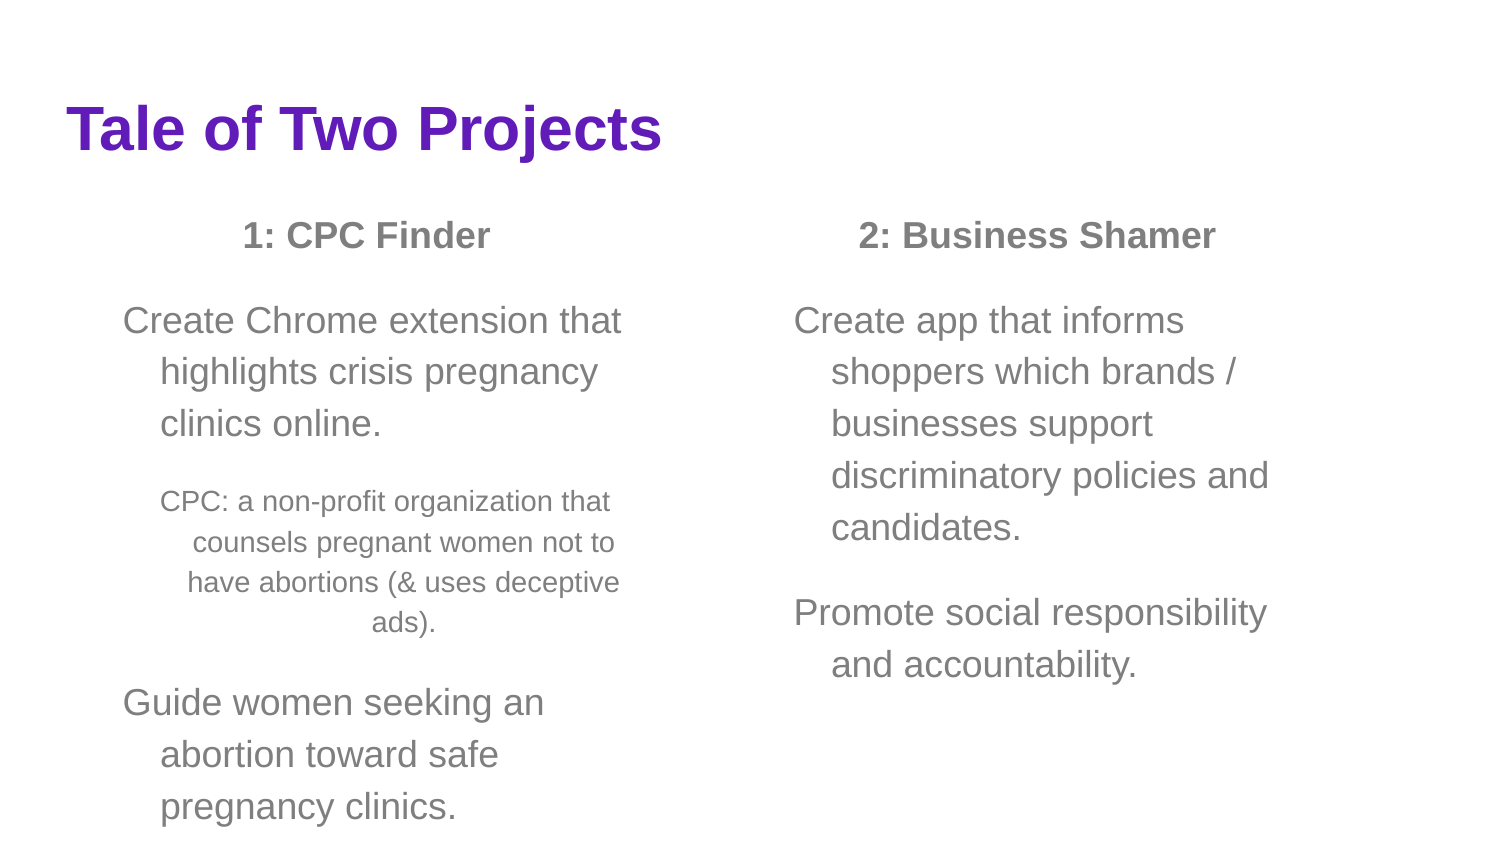

# Tale of Two Projects
1: CPC Finder
Create Chrome extension that highlights crisis pregnancy clinics online.
CPC: a non-profit organization that counsels pregnant women not to have abortions (& uses deceptive ads).
Guide women seeking an abortion toward safe pregnancy clinics.
2: Business Shamer
Create app that informs shoppers which brands / businesses support discriminatory policies and candidates.
Promote social responsibility and accountability.